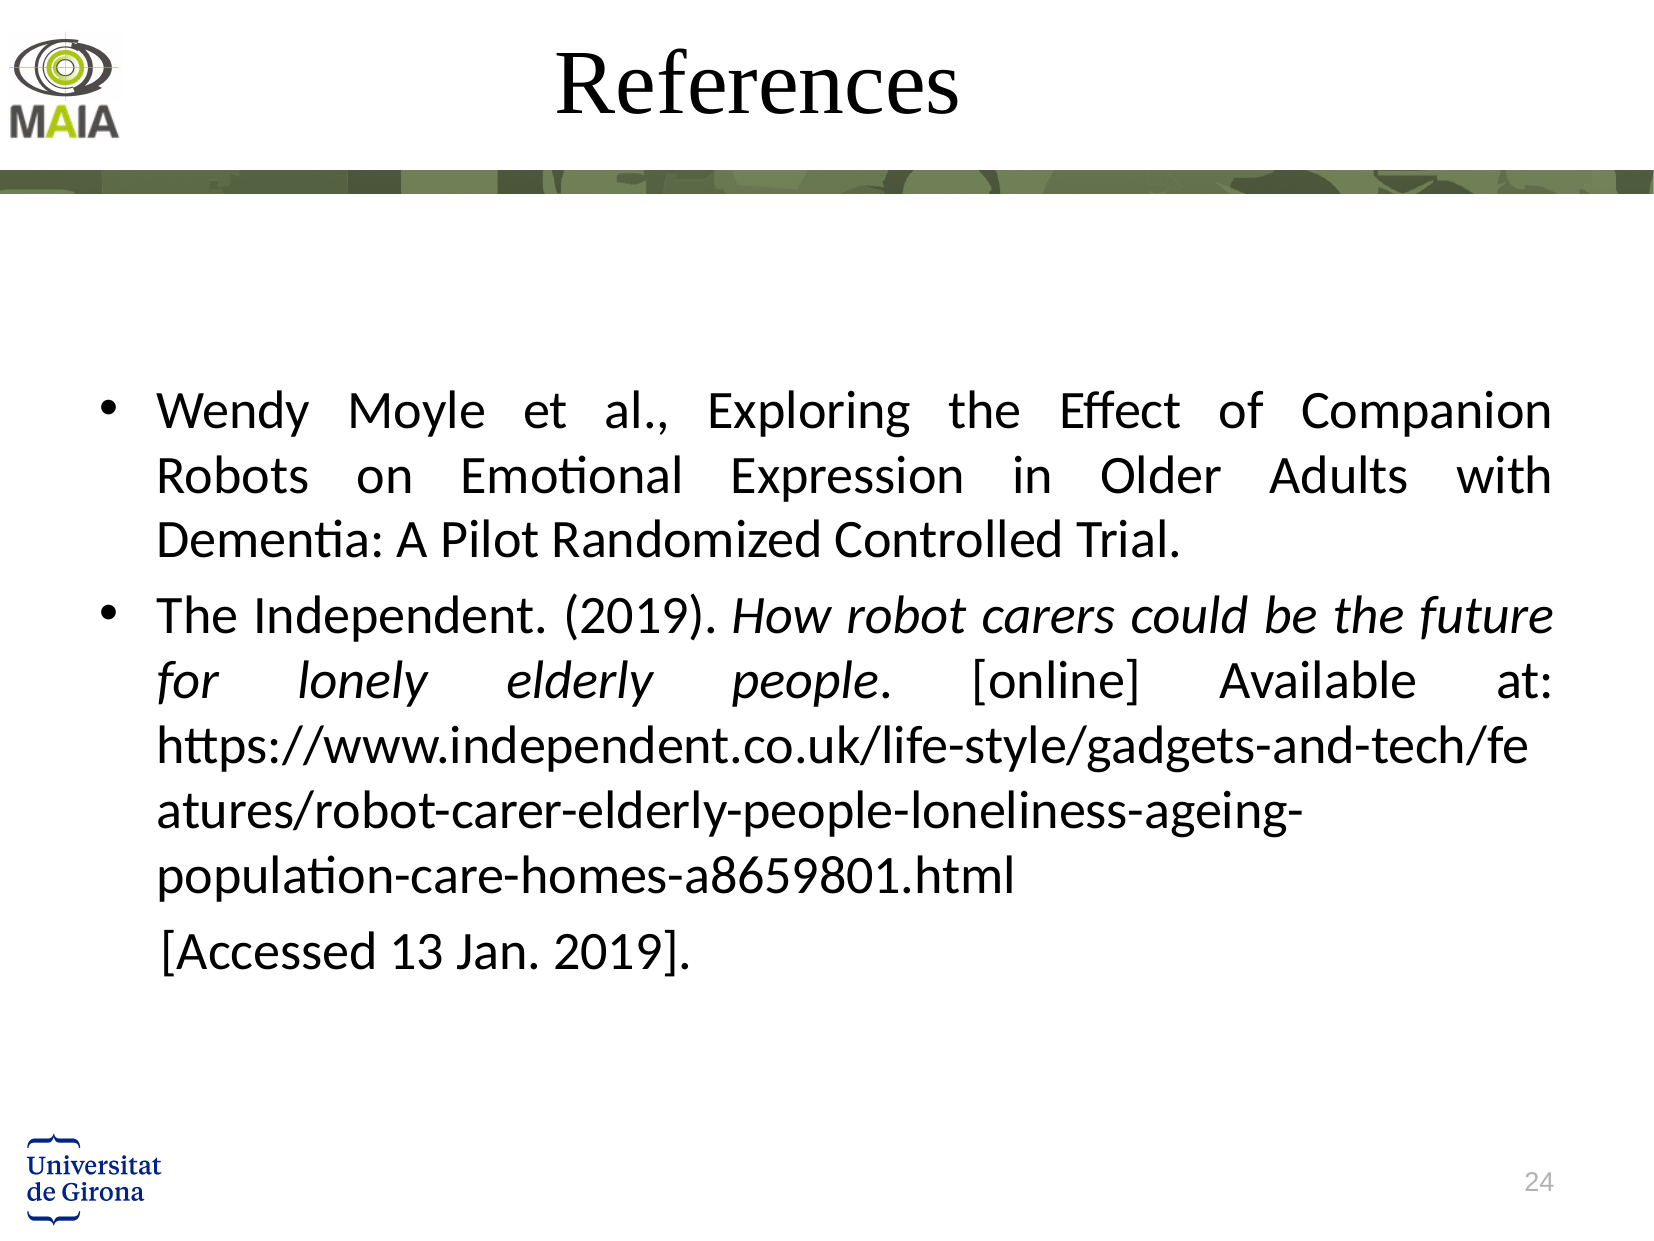

References
Wendy Moyle et al., Exploring the Effect of Companion
Robots on Emotional Expression in Older Adults with
Dementia: A Pilot Randomized Controlled Trial.
The Independent. (2019). How robot carers could be the future for lonely elderly people. [online] Available at: https://www.independent.co.uk/life-style/gadgets-and-tech/features/robot-carer-elderly-people-loneliness-ageing-population-care-homes-a8659801.html
     [Accessed 13 Jan. 2019].
24